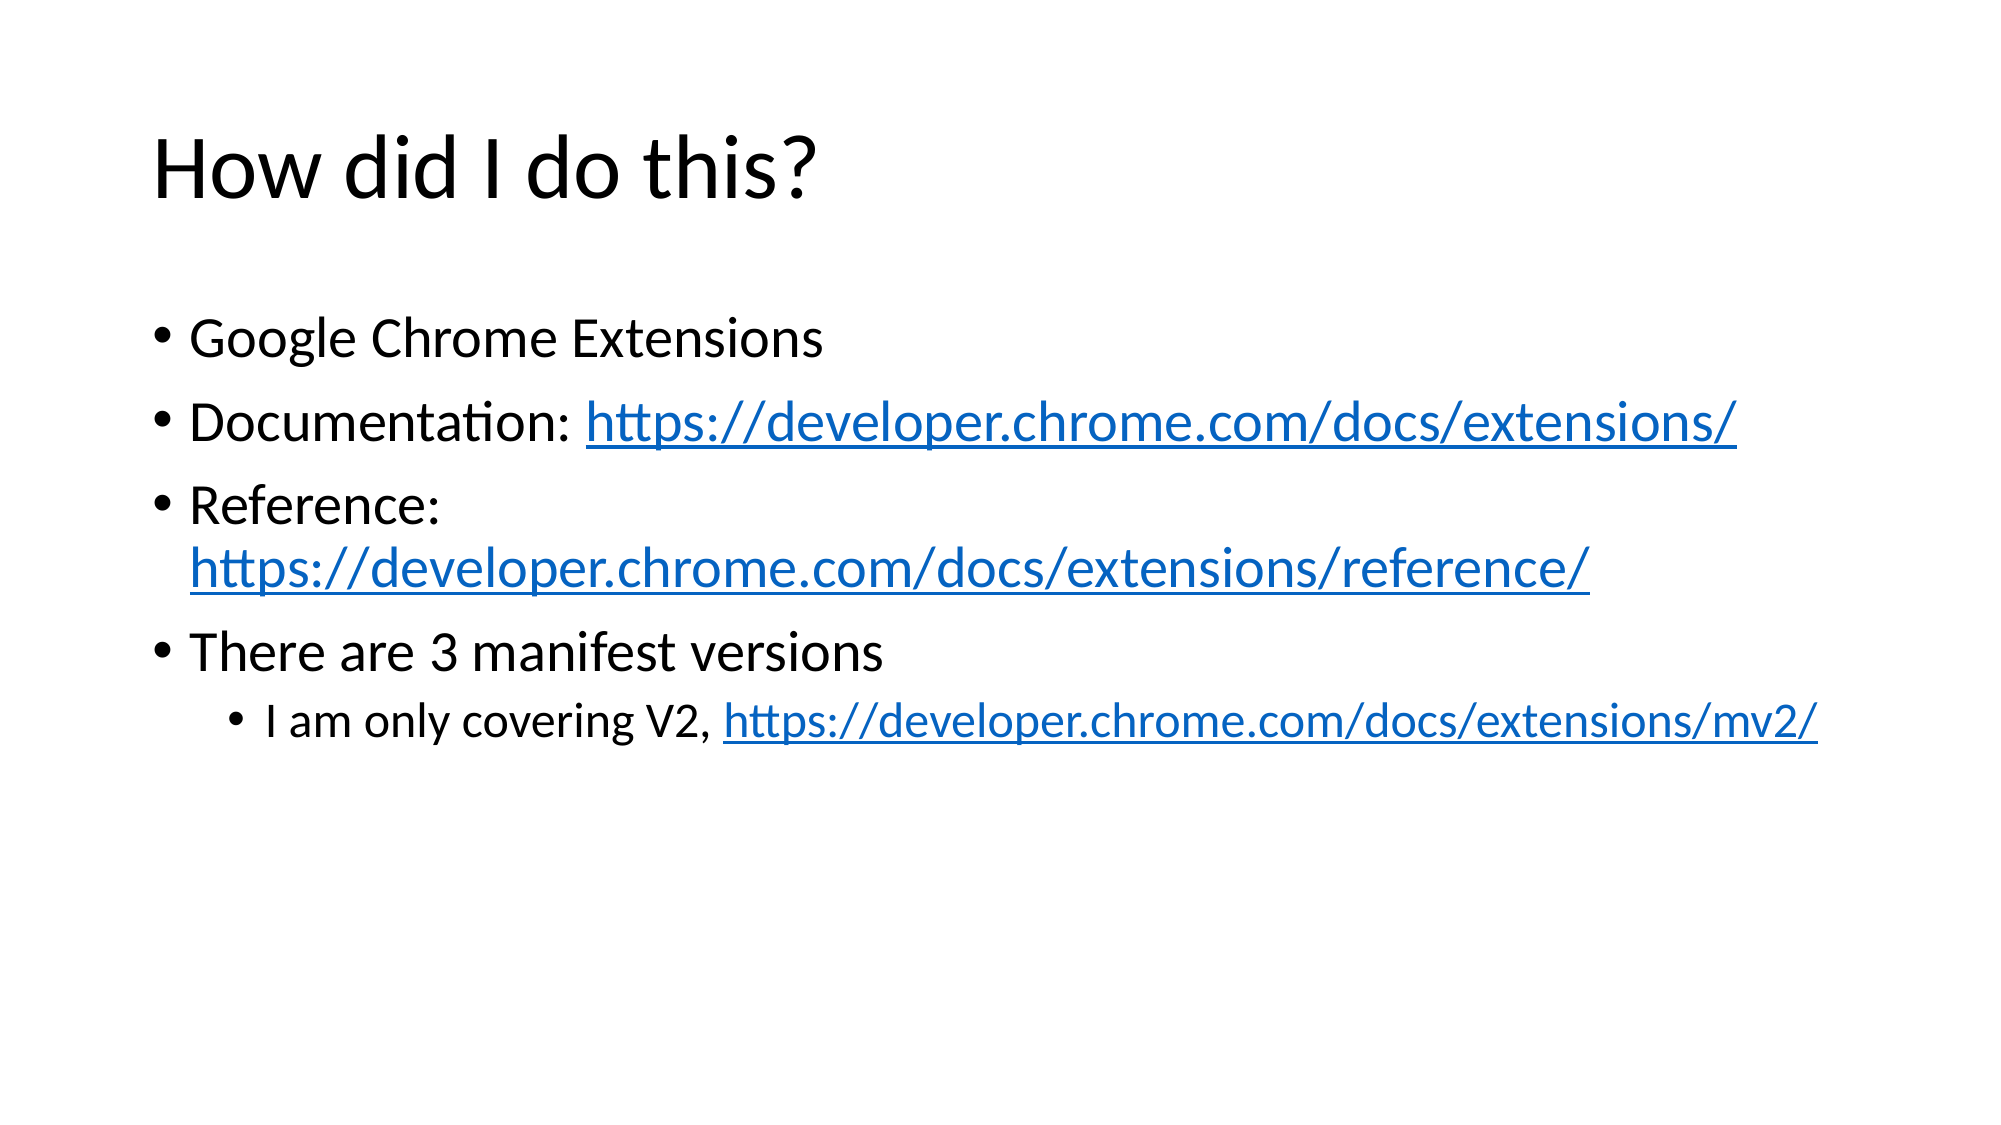

# How did I do this?
Google Chrome Extensions
Documentation: https://developer.chrome.com/docs/extensions/
Reference: https://developer.chrome.com/docs/extensions/reference/
There are 3 manifest versions
I am only covering V2, https://developer.chrome.com/docs/extensions/mv2/